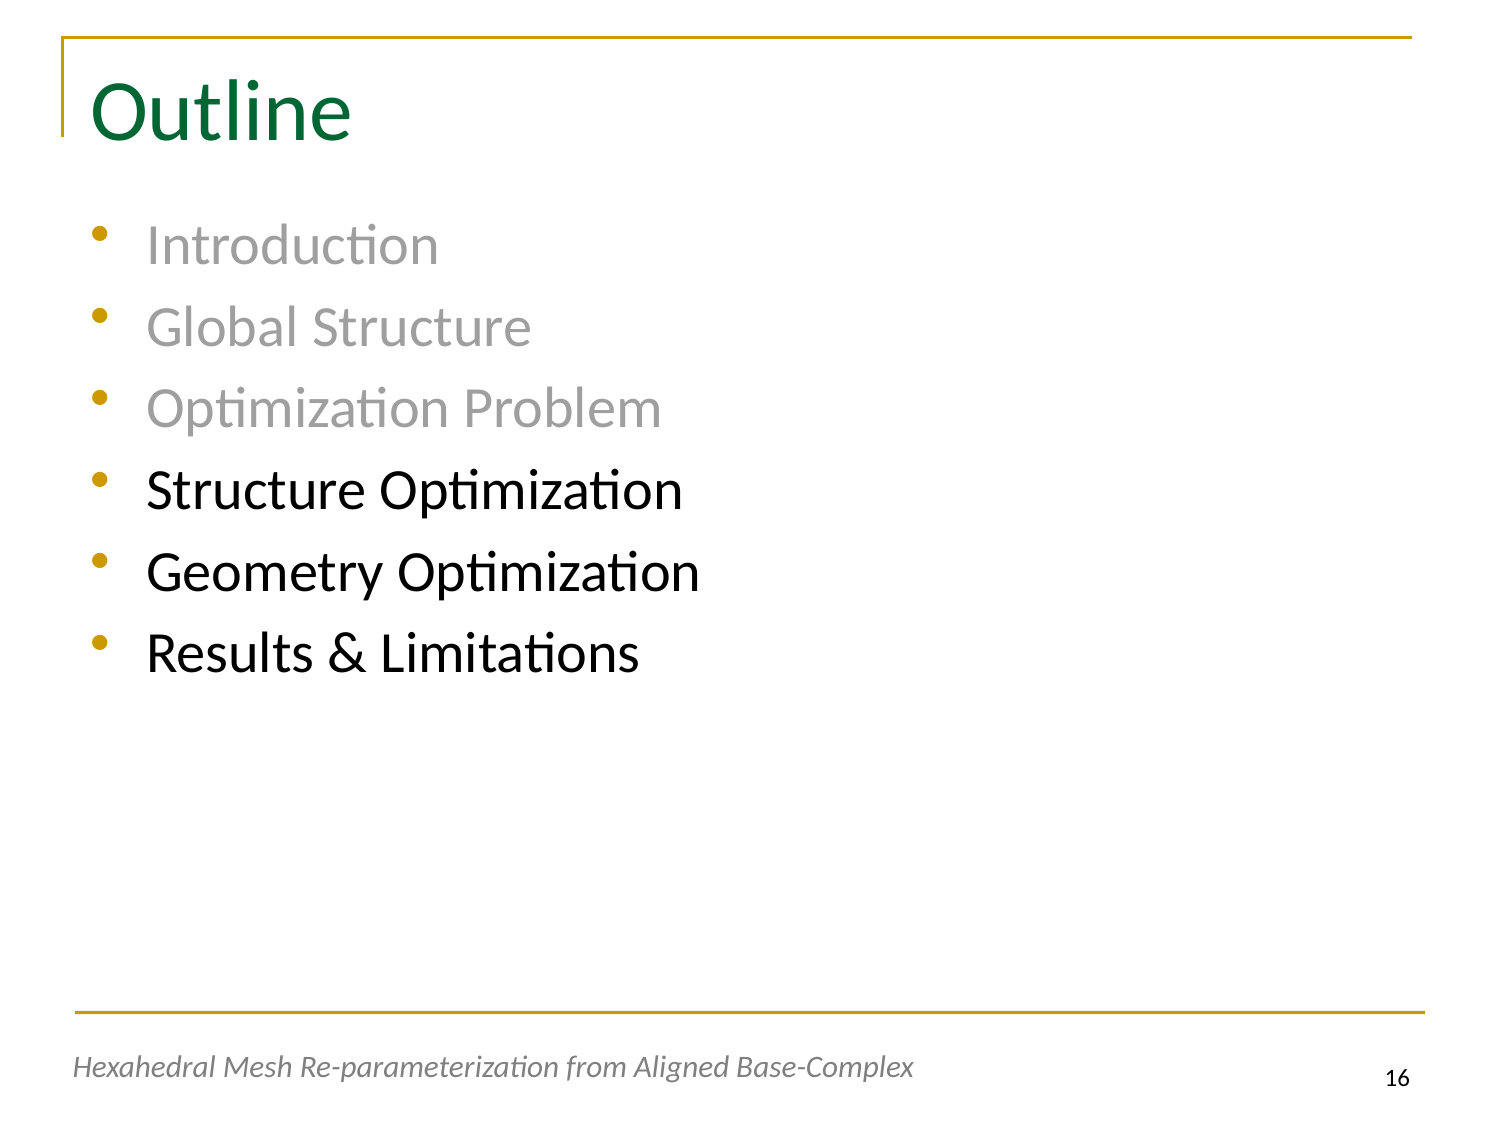

# Outline
Introduction
Global Structure
Optimization Problem
Structure Optimization
Geometry Optimization
Results & Limitations
16